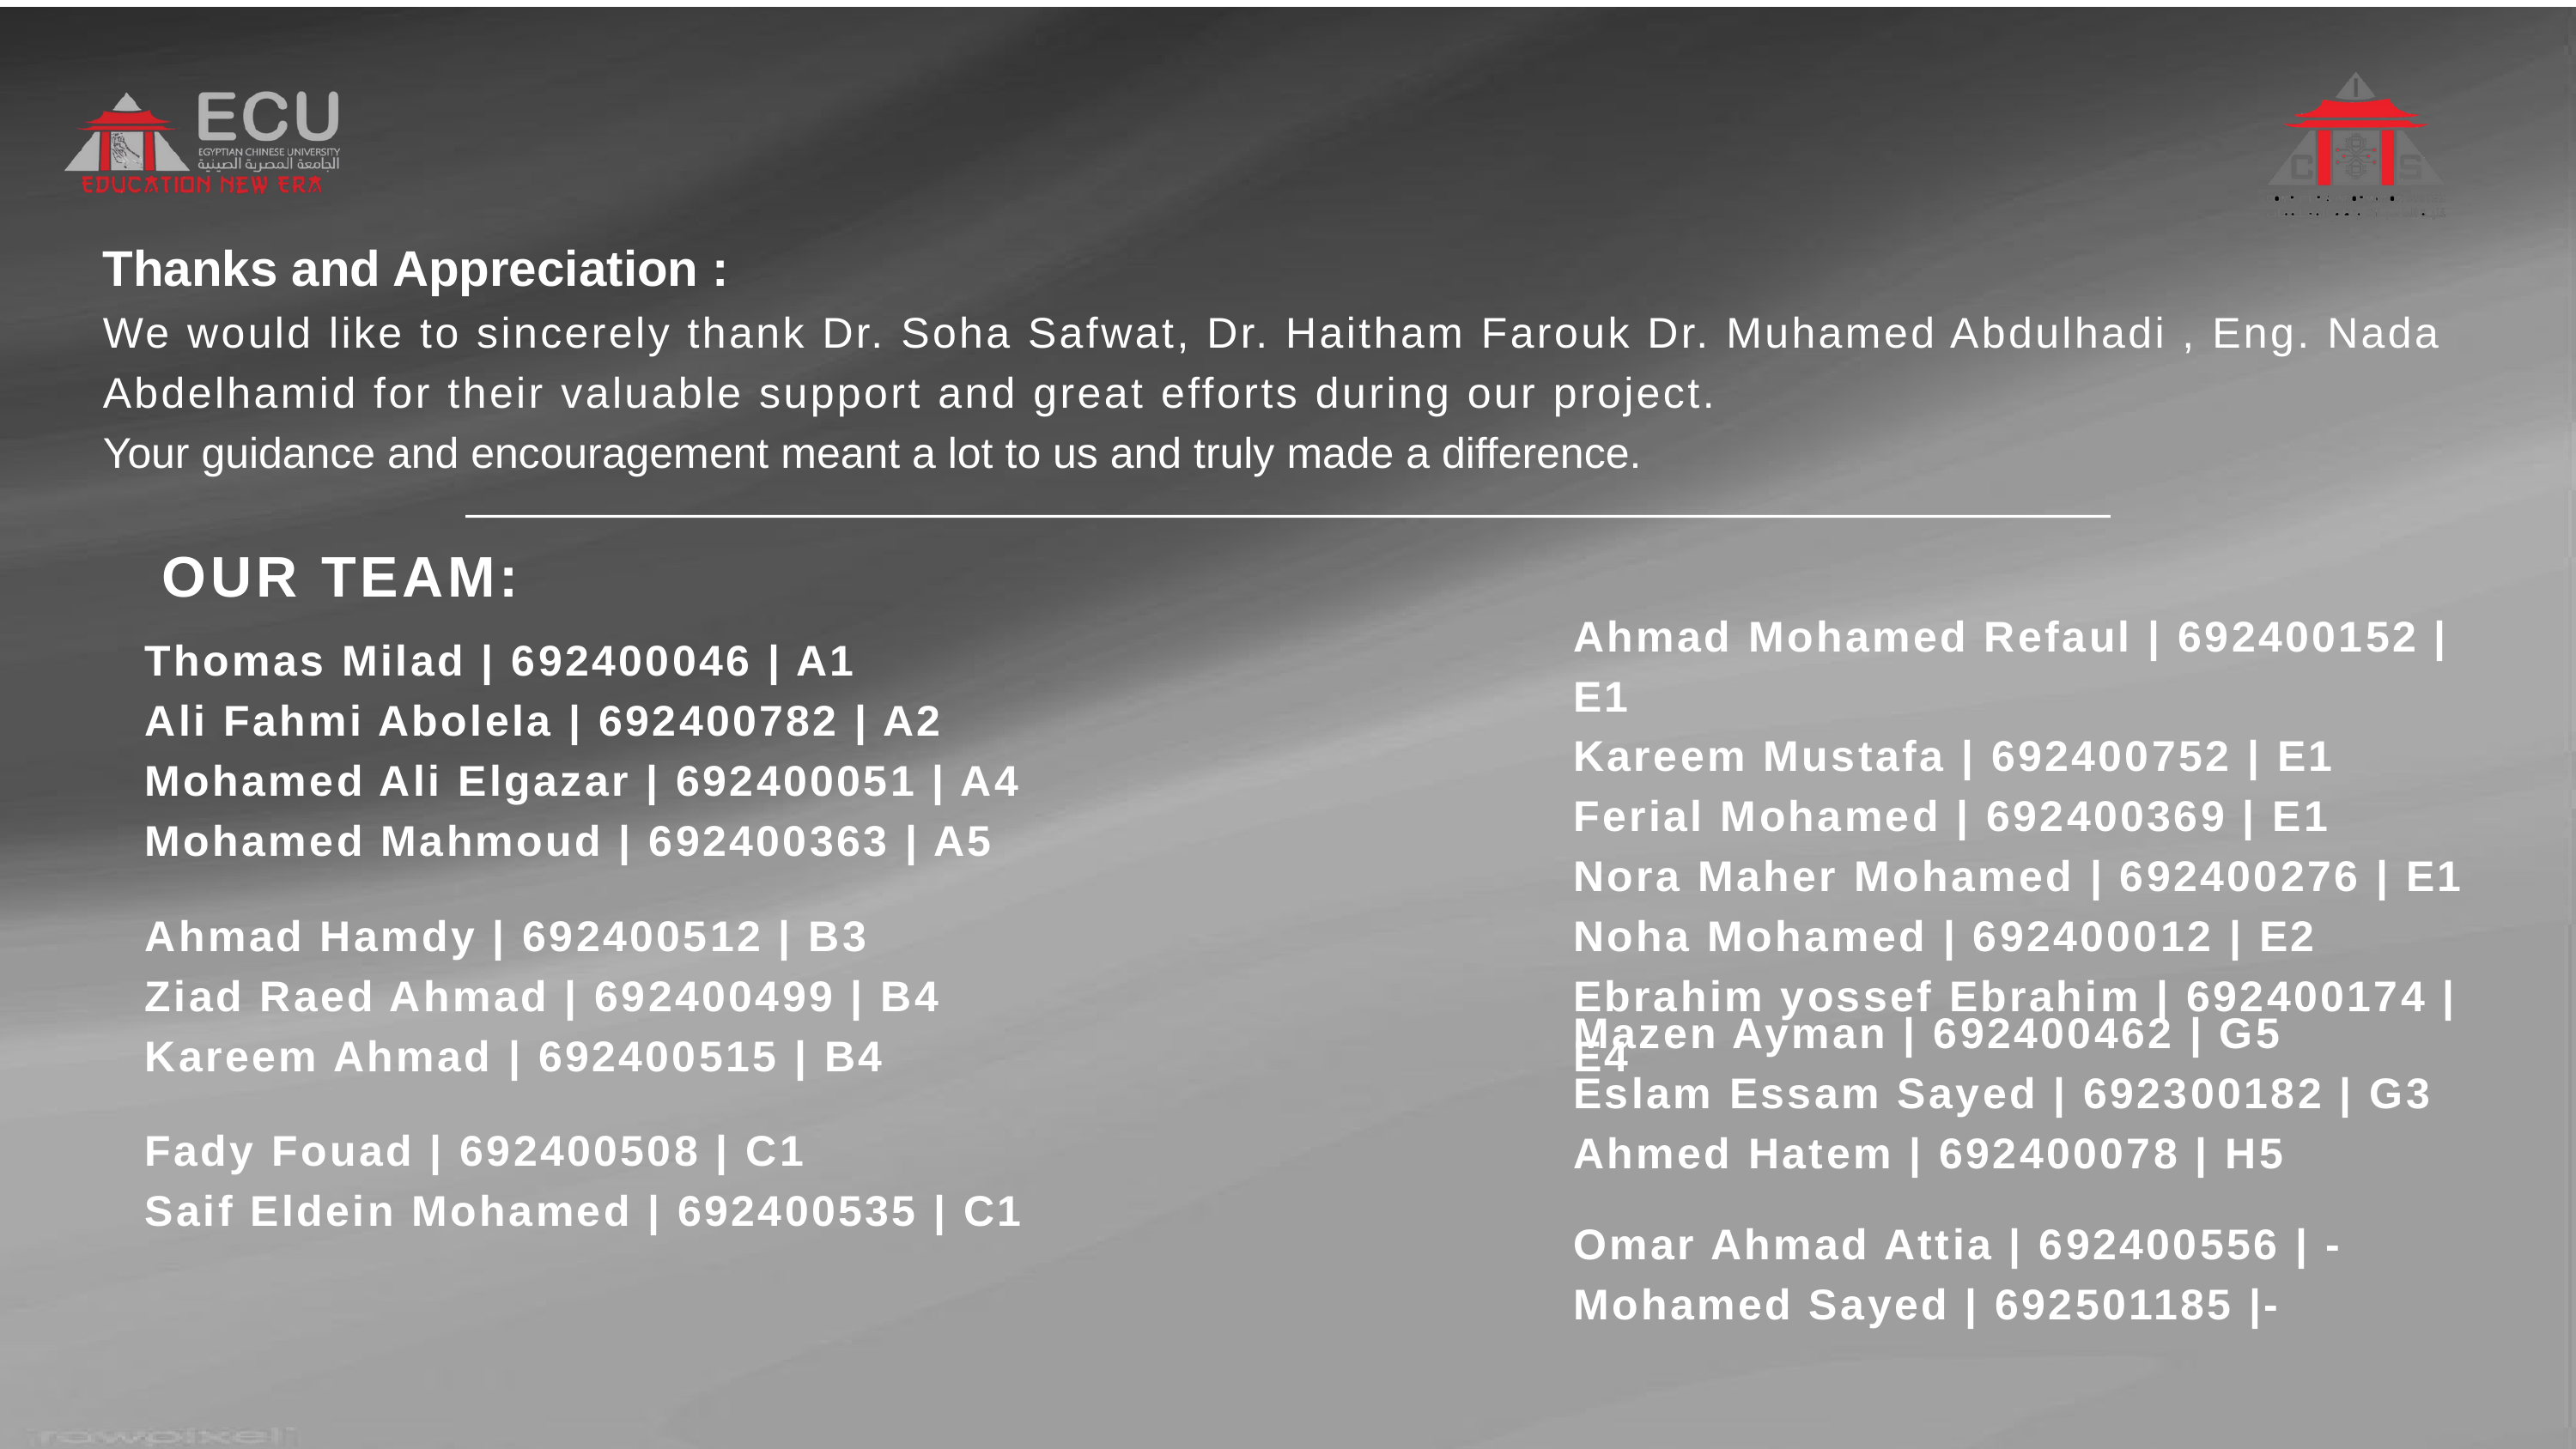

Thanks and Appreciation :
We would like to sincerely thank Dr. Soha Safwat, Dr. Haitham Farouk Dr. Muhamed Abdulhadi , Eng. Nada Abdelhamid for their valuable support and great efforts during our project.
Your guidance and encouragement meant a lot to us and truly made a difference.

OUR TEAM:
Ahmad Mohamed Refaul | 692400152 | E1
Kareem Mustafa | 692400752 | E1
Ferial Mohamed | 692400369 | E1
Nora Maher Mohamed | 692400276 | E1
Noha Mohamed | 692400012 | E2
Ebrahim yossef Ebrahim | 692400174 | E4
Thomas Milad | 692400046 | A1
Ali Fahmi Abolela | 692400782 | A2
Mohamed Ali Elgazar | 692400051 | A4
Mohamed Mahmoud | 692400363 | A5

Ahmad Hamdy | 692400512 | B3
Ziad Raed Ahmad | 692400499 | B4
Kareem Ahmad | 692400515 | B4
Mazen Ayman | 692400462 | G5
Eslam Essam Sayed | 692300182 | G3
Ahmed Hatem | 692400078 | H5
Fady Fouad | 692400508 | C1
Saif Eldein Mohamed | 692400535 | C1
Omar Ahmad Attia | 692400556 | -
Mohamed Sayed | 692501185 |-